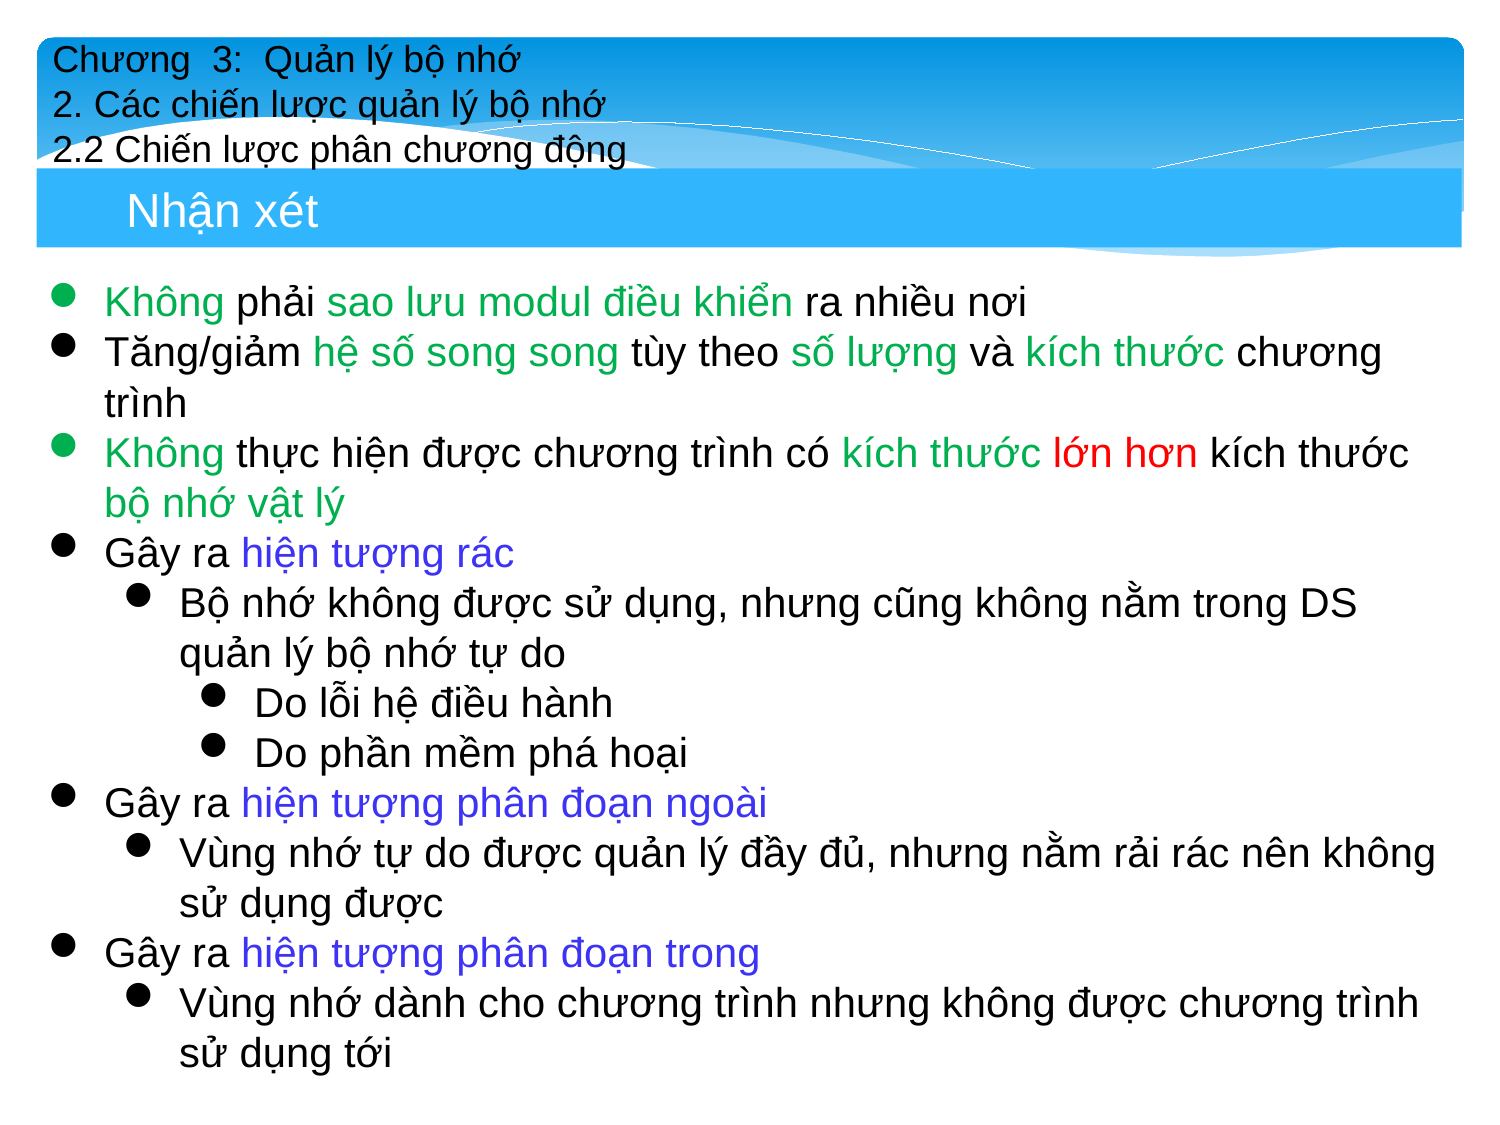

Chương  3:  Quản lý bộ nhớ
2. Các chiến lược quản lý bộ nhớ
2.2 Chiến lược phân chương động
Nhận xét

Không phải sao lưu modul điều khiển ra nhiều nơi
Tăng/giảm hệ số song song tùy theo số lượng và kích thước chương trình
Không thực hiện được chương trình có kích thước lớn hơn kích thước bộ nhớ vật lý
Gây ra hiện tượng rác
Bộ nhớ không được sử dụng, nhưng cũng không nằm trong DS quản lý bộ nhớ tự do
Do lỗi hệ điều hành
Do phần mềm phá hoại
Gây ra hiện tượng phân đoạn ngoài
Vùng nhớ tự do được quản lý đầy đủ, nhưng nằm rải rác nên không sử dụng được
Gây ra hiện tượng phân đoạn trong
Vùng nhớ dành cho chương trình nhưng không được chương trình sử dụng tới